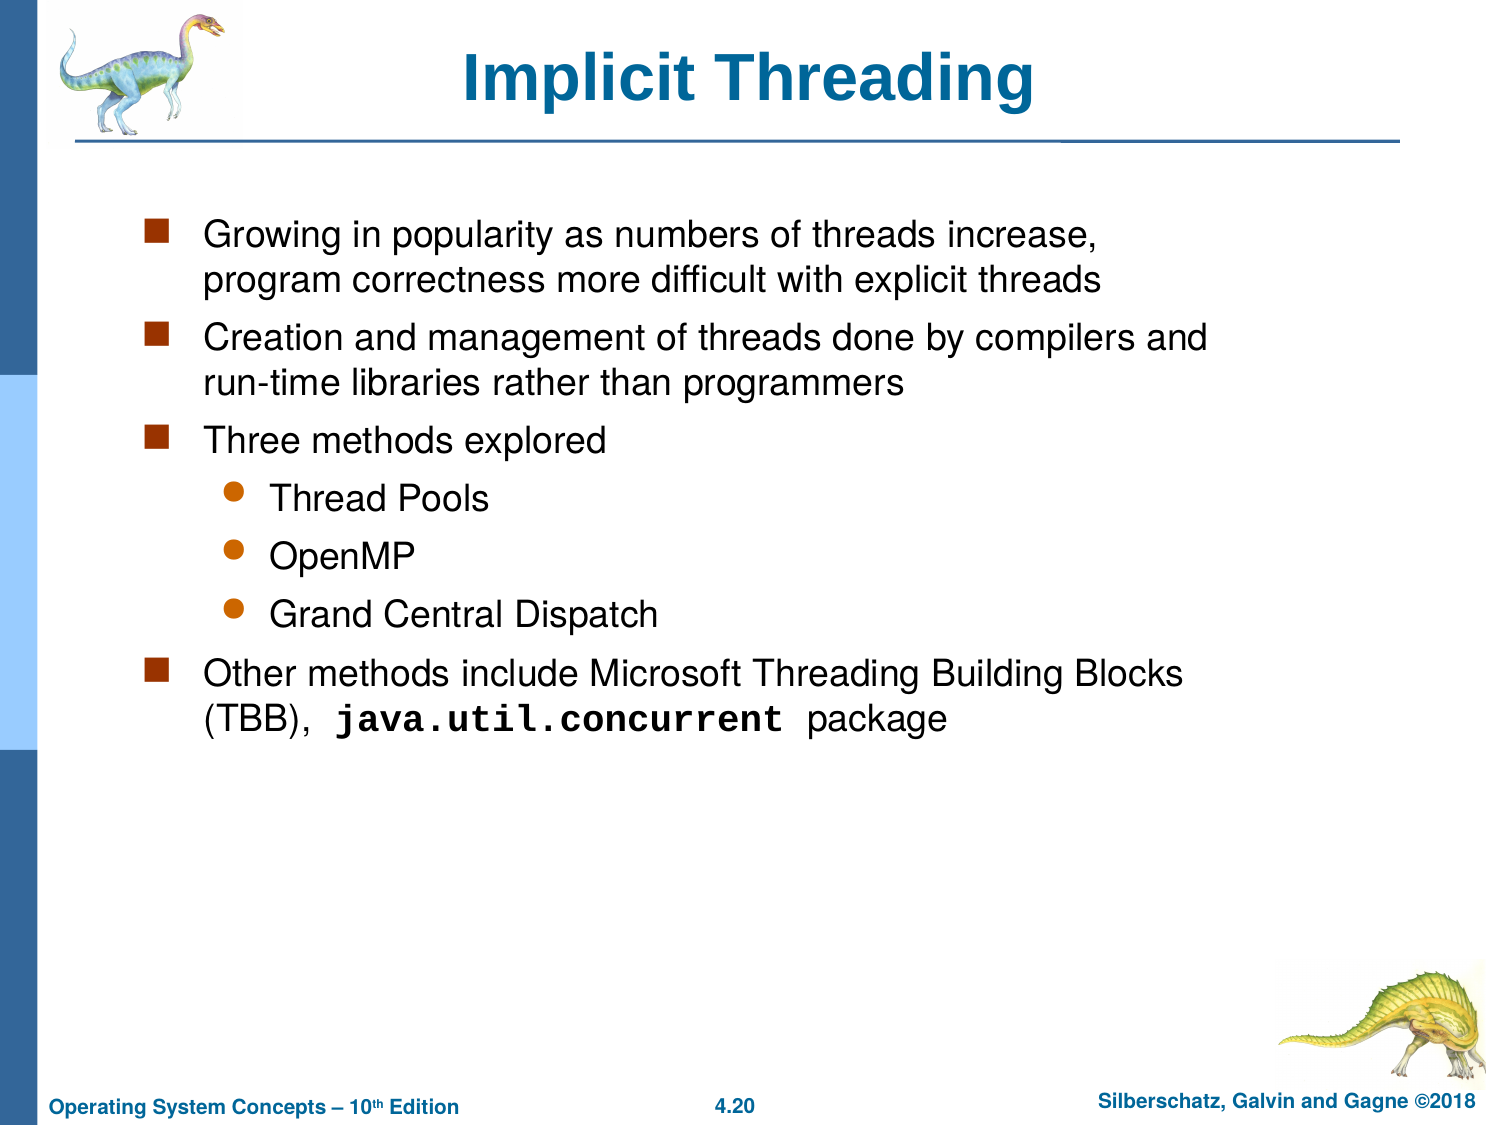

# Implicit Threading
Growing in popularity as numbers of threads increase, program correctness more difficult with explicit threads
Creation and management of threads done by compilers and run-time libraries rather than programmers
Three methods explored
Thread Pools
OpenMP
Grand Central Dispatch
Other methods include Microsoft Threading Building Blocks (TBB), java.util.concurrent package